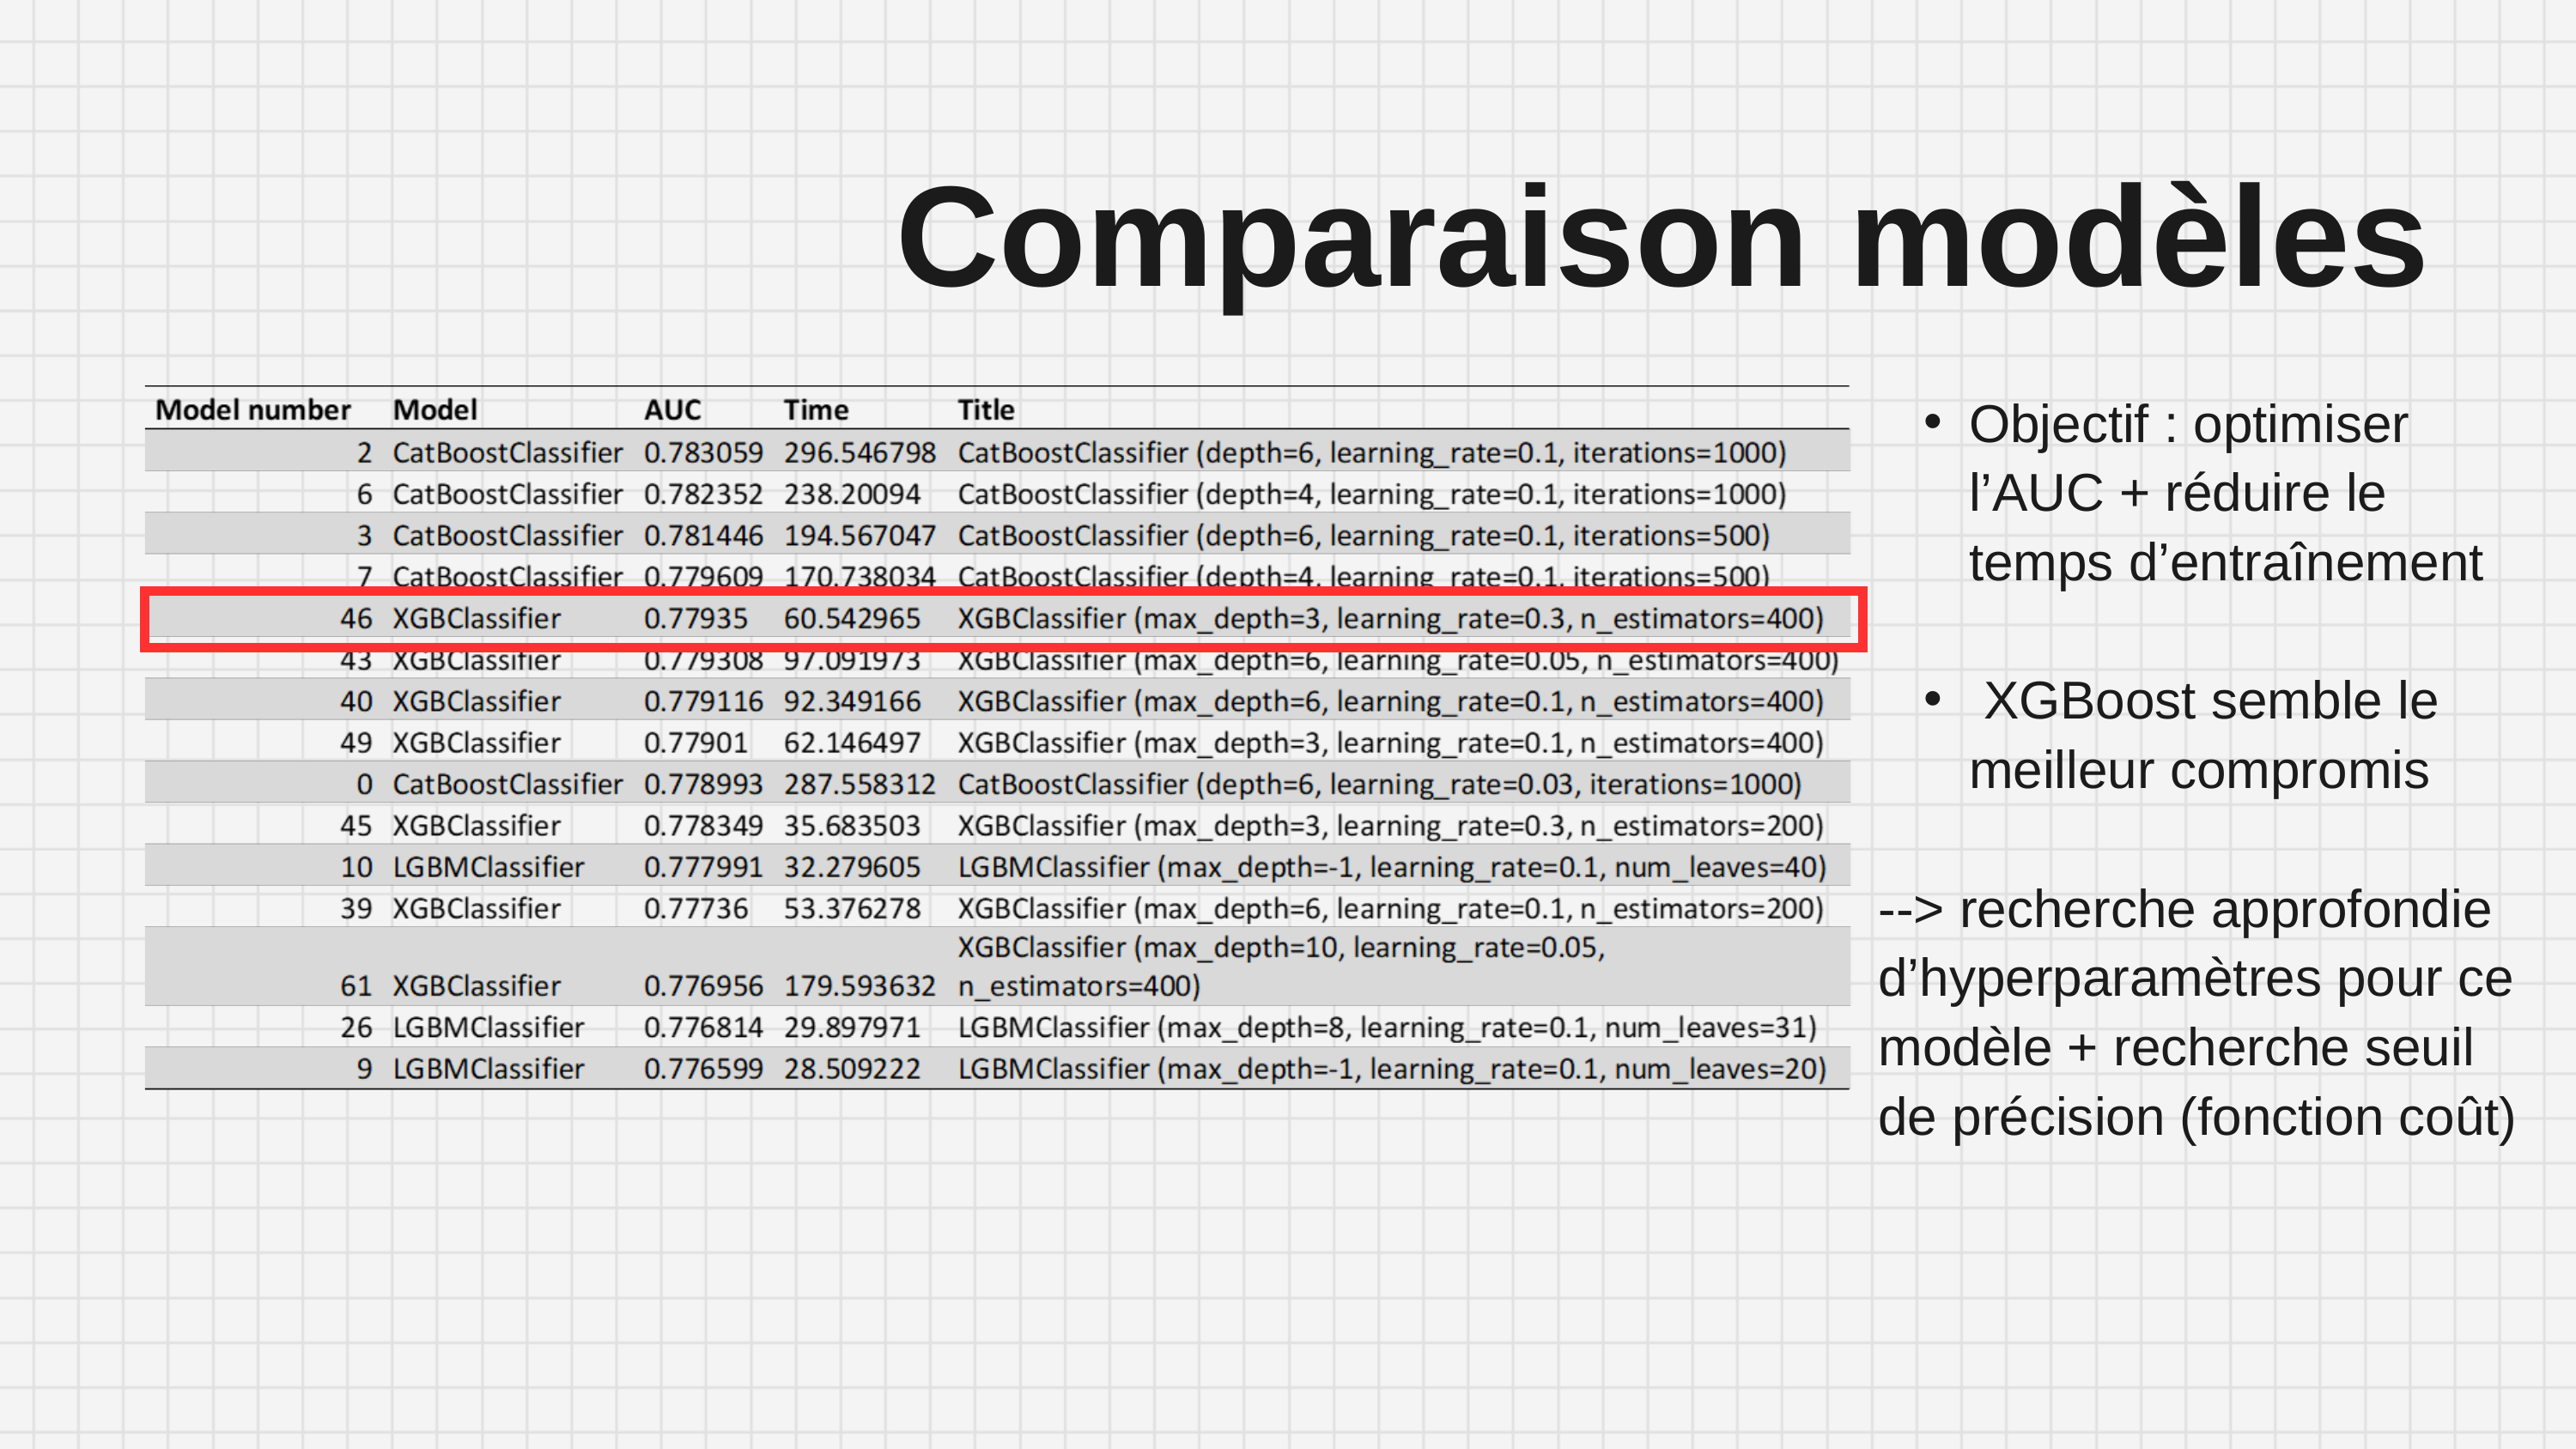

Comparaison modèles
Objectif : optimiser l’AUC + réduire le temps d’entraînement

 XGBoost semble le meilleur compromis

--> recherche approfondie  d’hyperparamètres pour ce modèle + recherche seuil de précision (fonction coût)